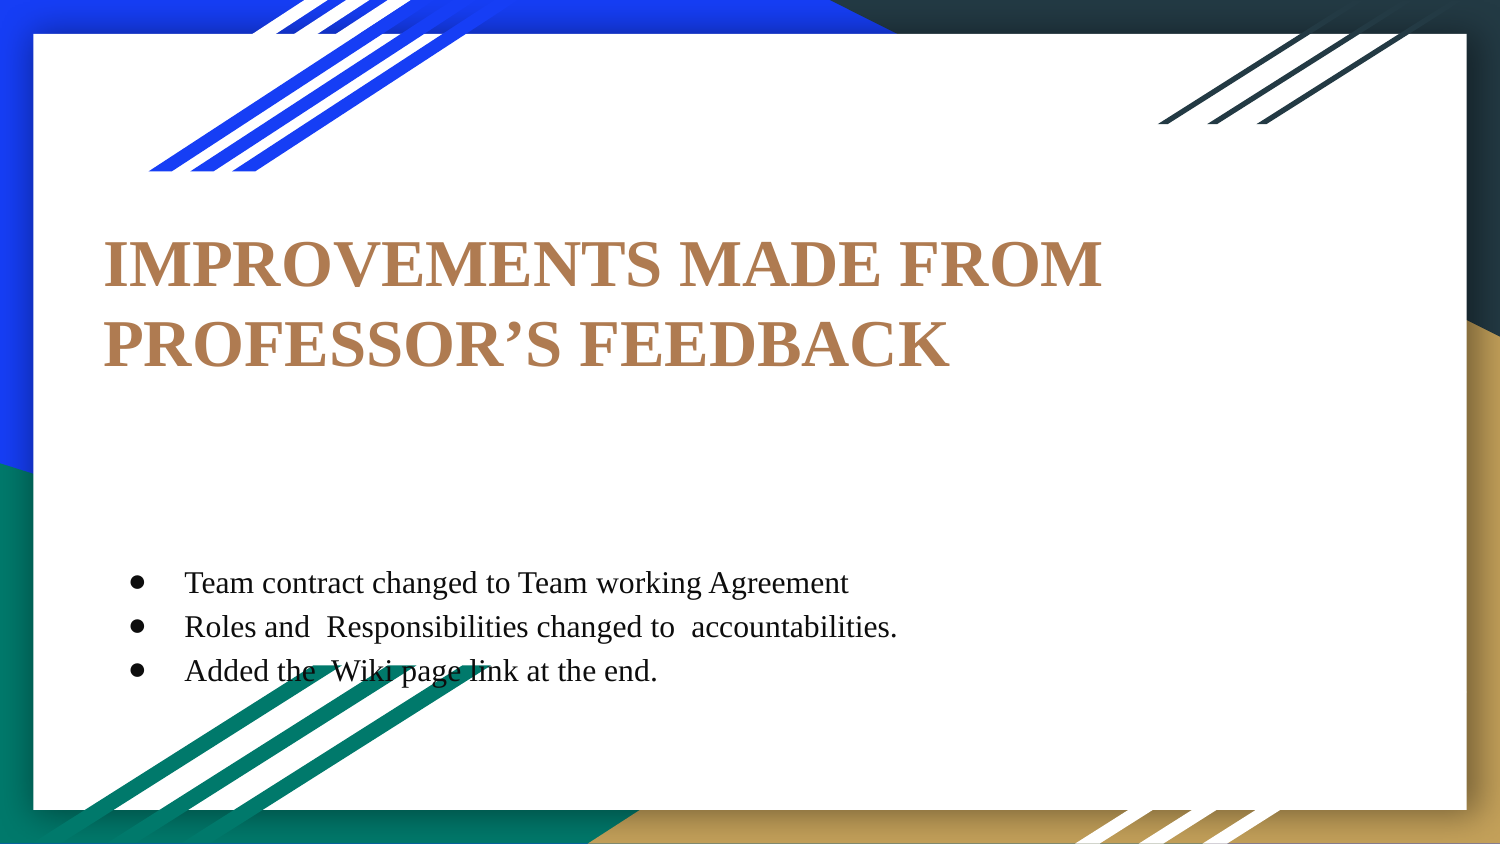

IMPROVEMENTS MADE FROM PROFESSOR’S FEEDBACK

Team contract changed to Team working Agreement
Roles and  Responsibilities changed to  accountabilities.
Added the  Wiki page link at the end.